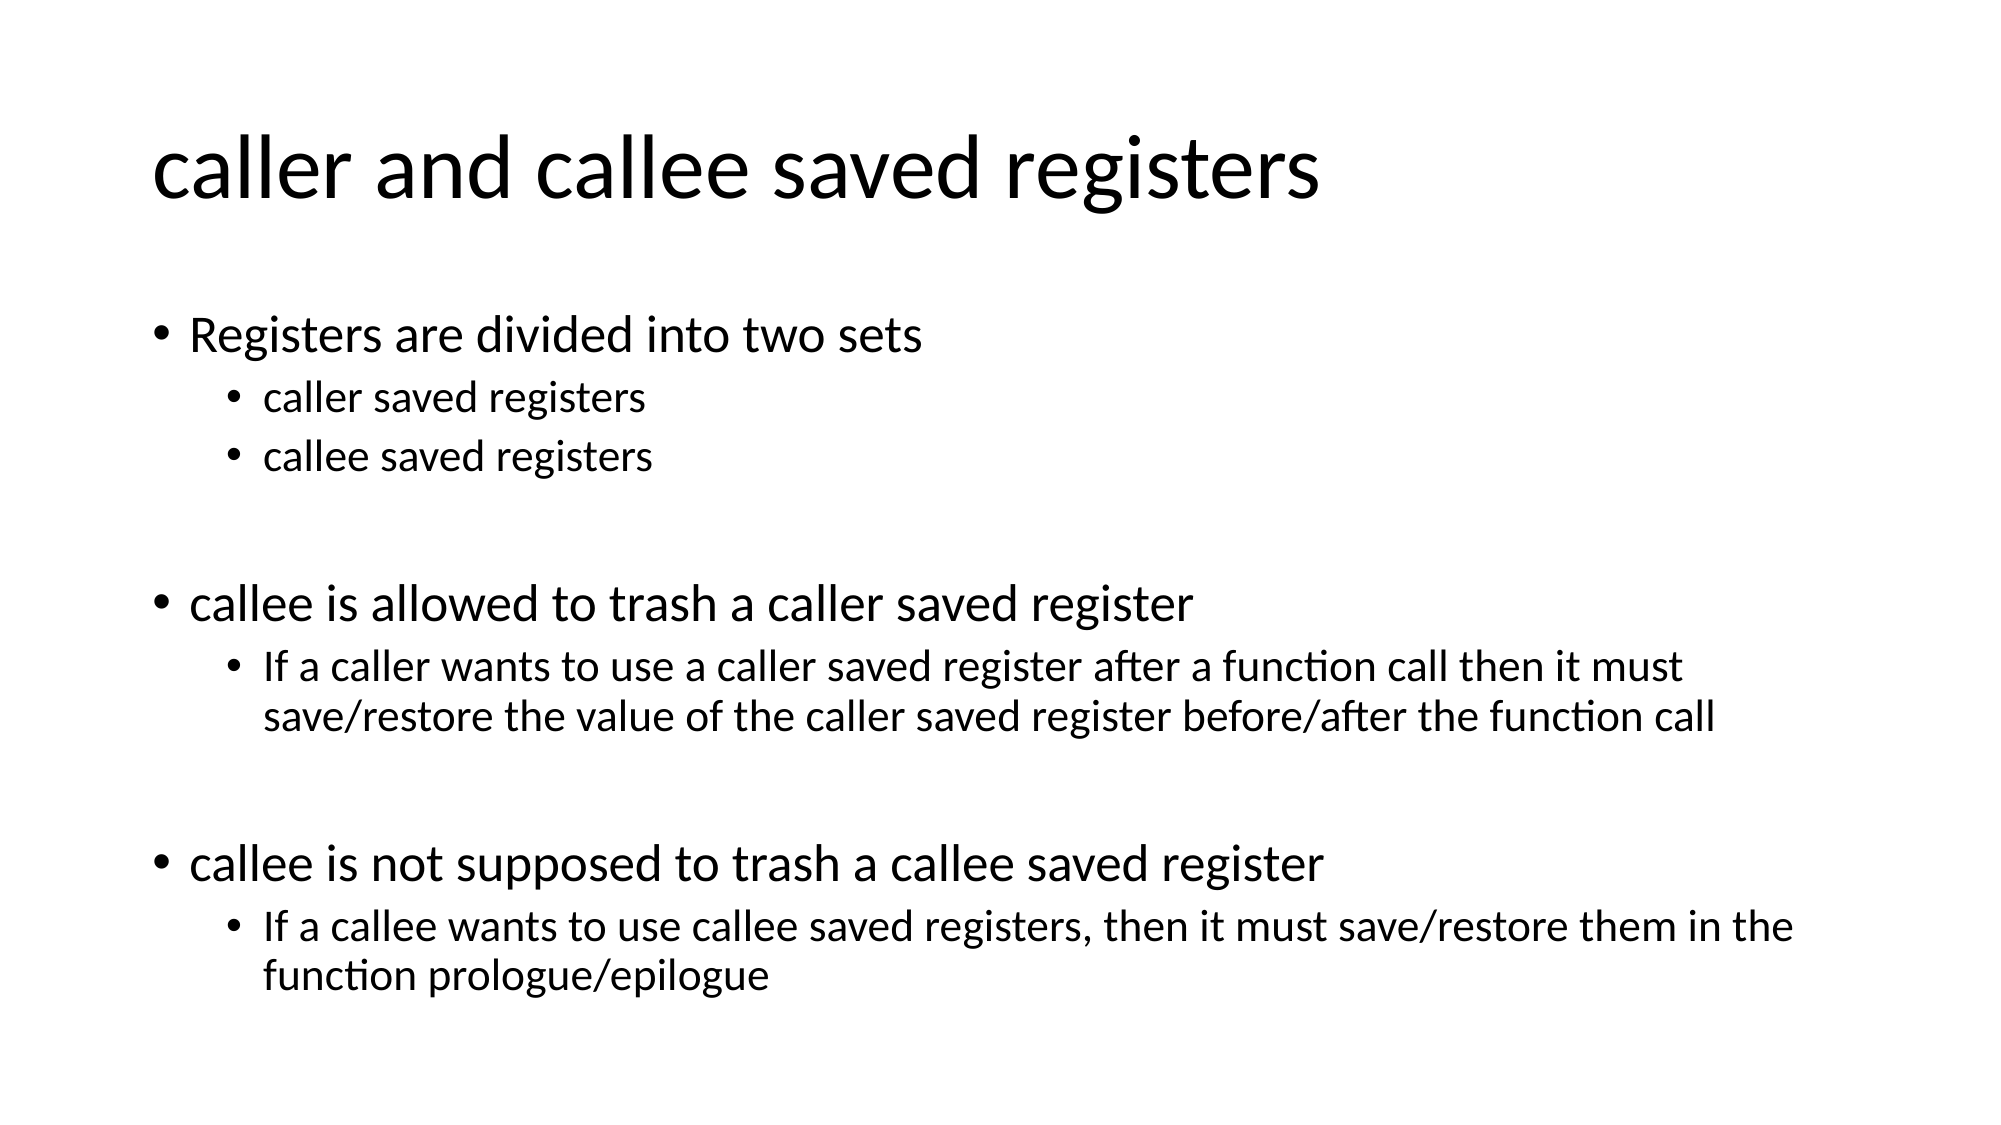

# caller and callee saved registers
Registers are divided into two sets
caller saved registers
callee saved registers

callee is allowed to trash a caller saved register
If a caller wants to use a caller saved register after a function call then it must save/restore the value of the caller saved register before/after the function call

callee is not supposed to trash a callee saved register
If a callee wants to use callee saved registers, then it must save/restore them in the function prologue/epilogue